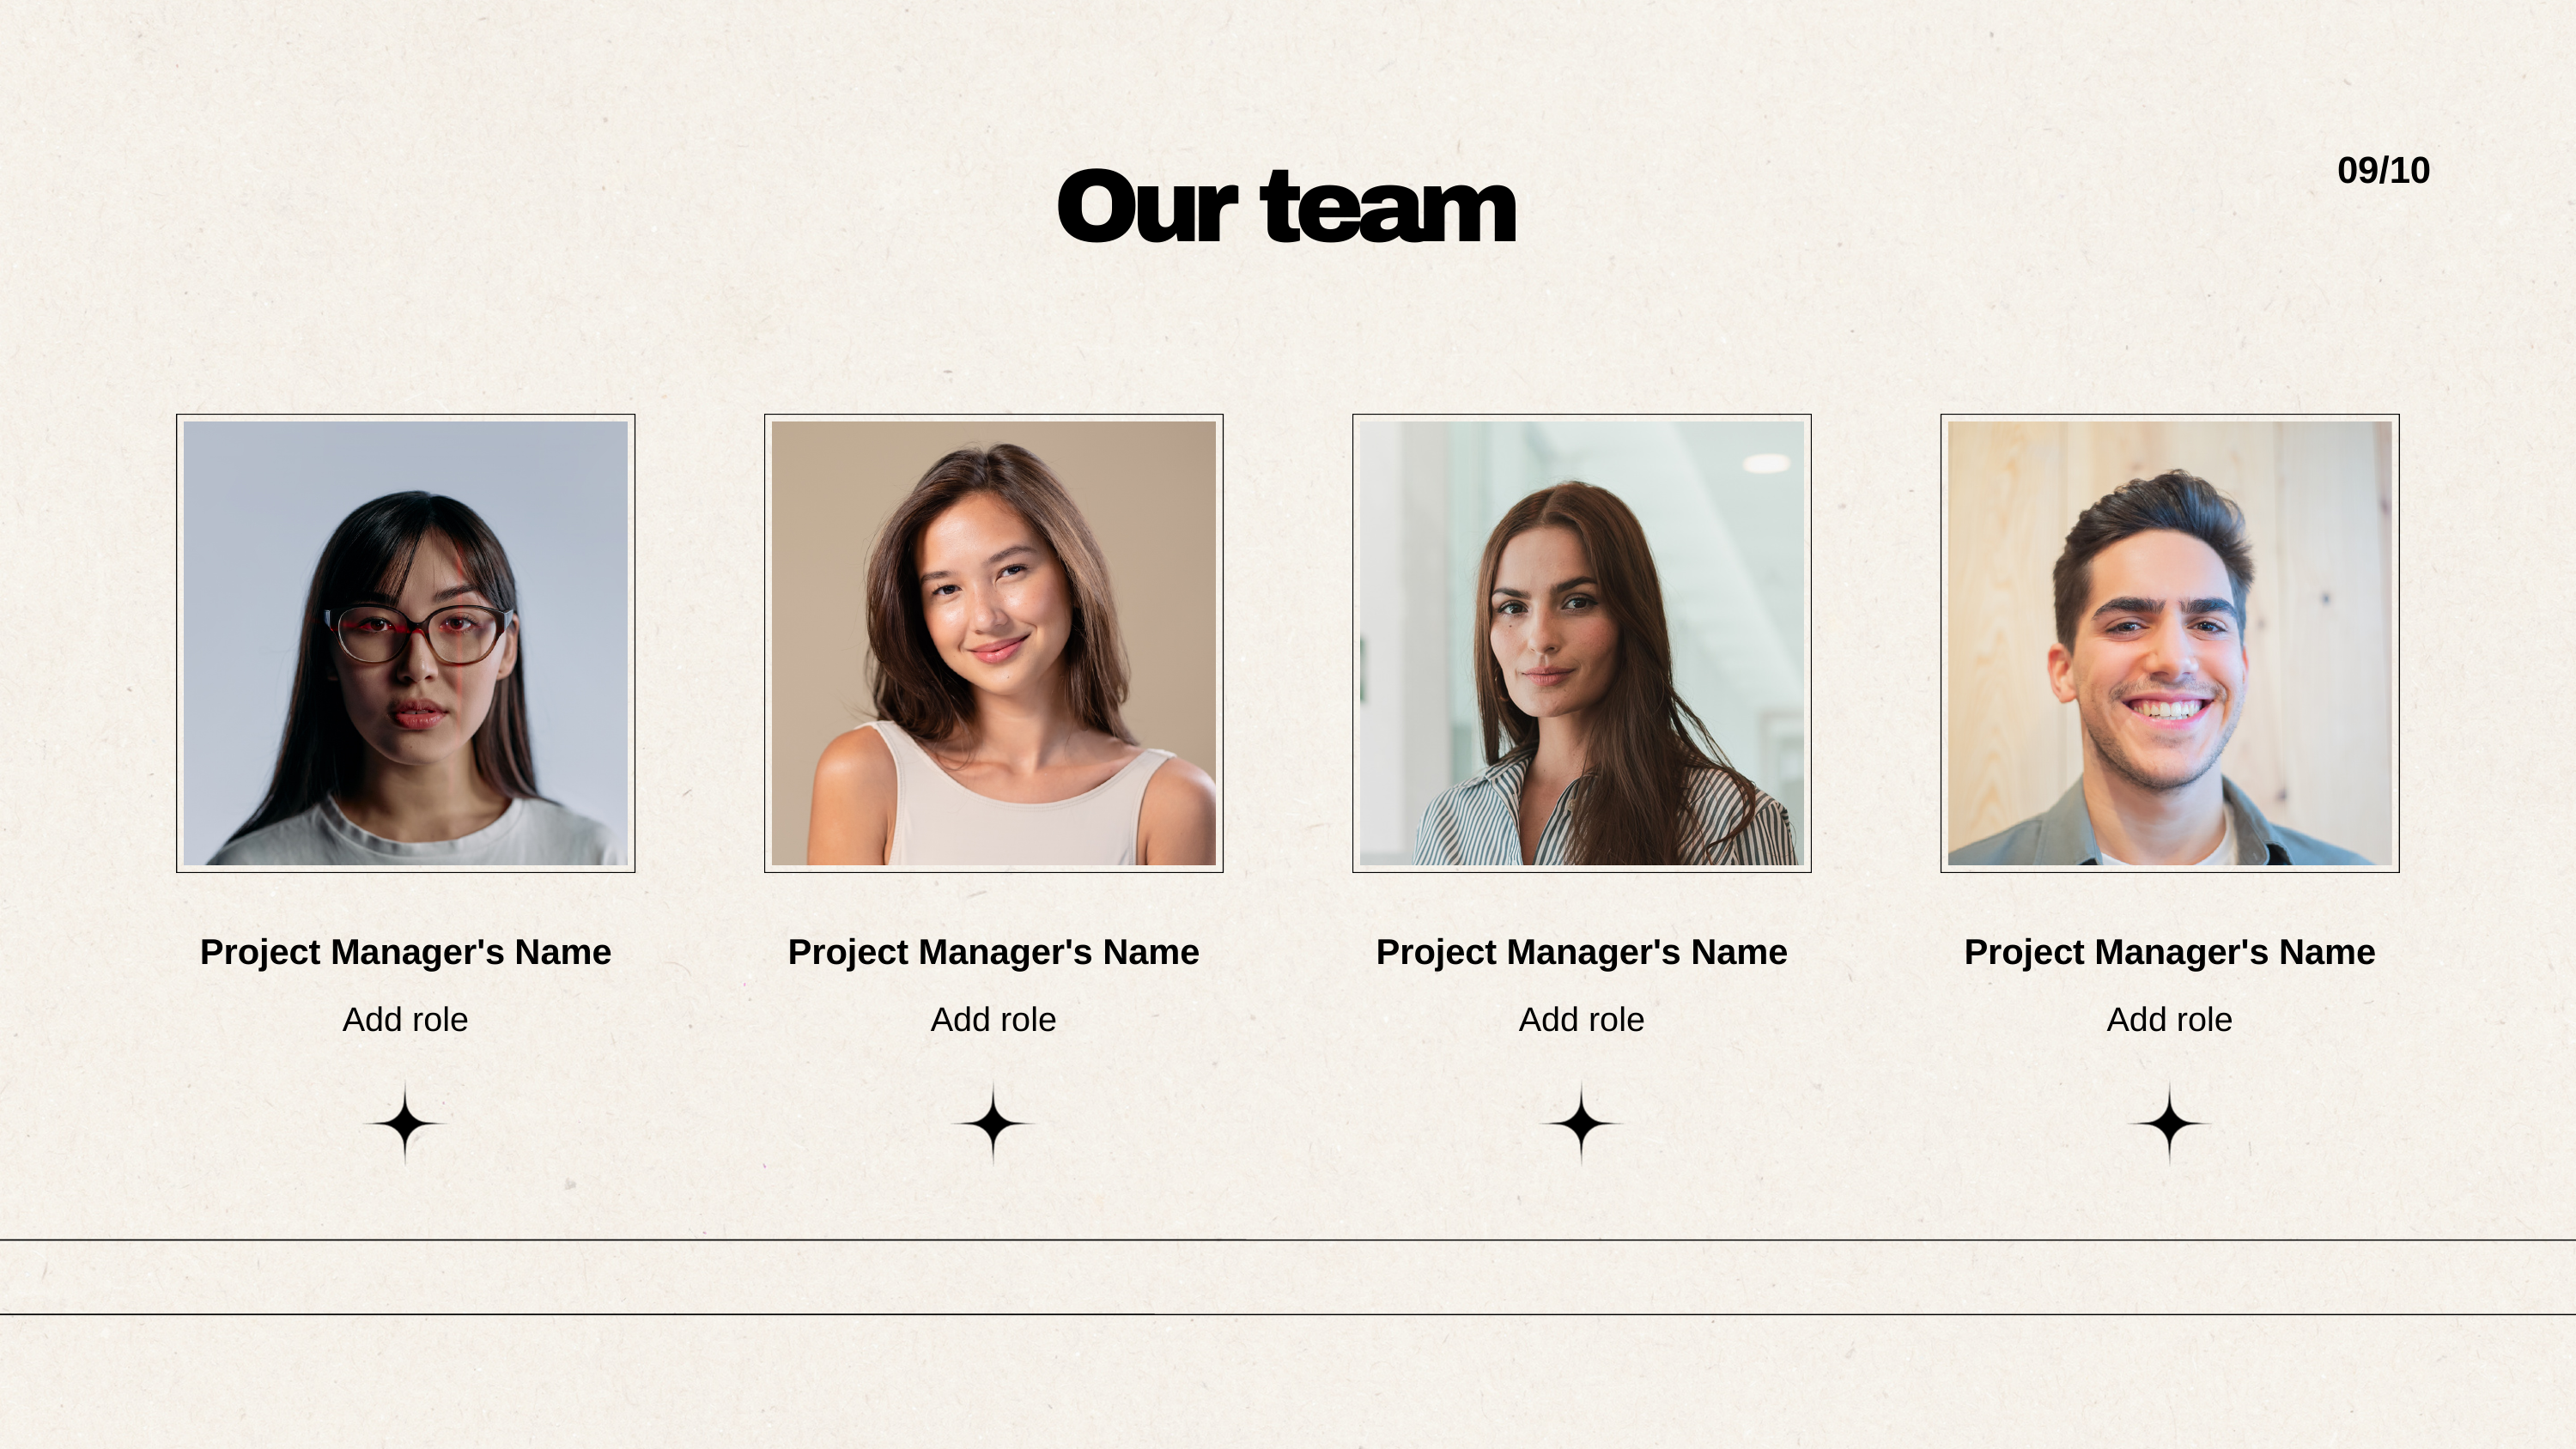

09/10
Our team

Project Manager's Name
Project Manager's Name
Project Manager's Name
Project Manager's Name
Add role
Add role
Add role
Add role